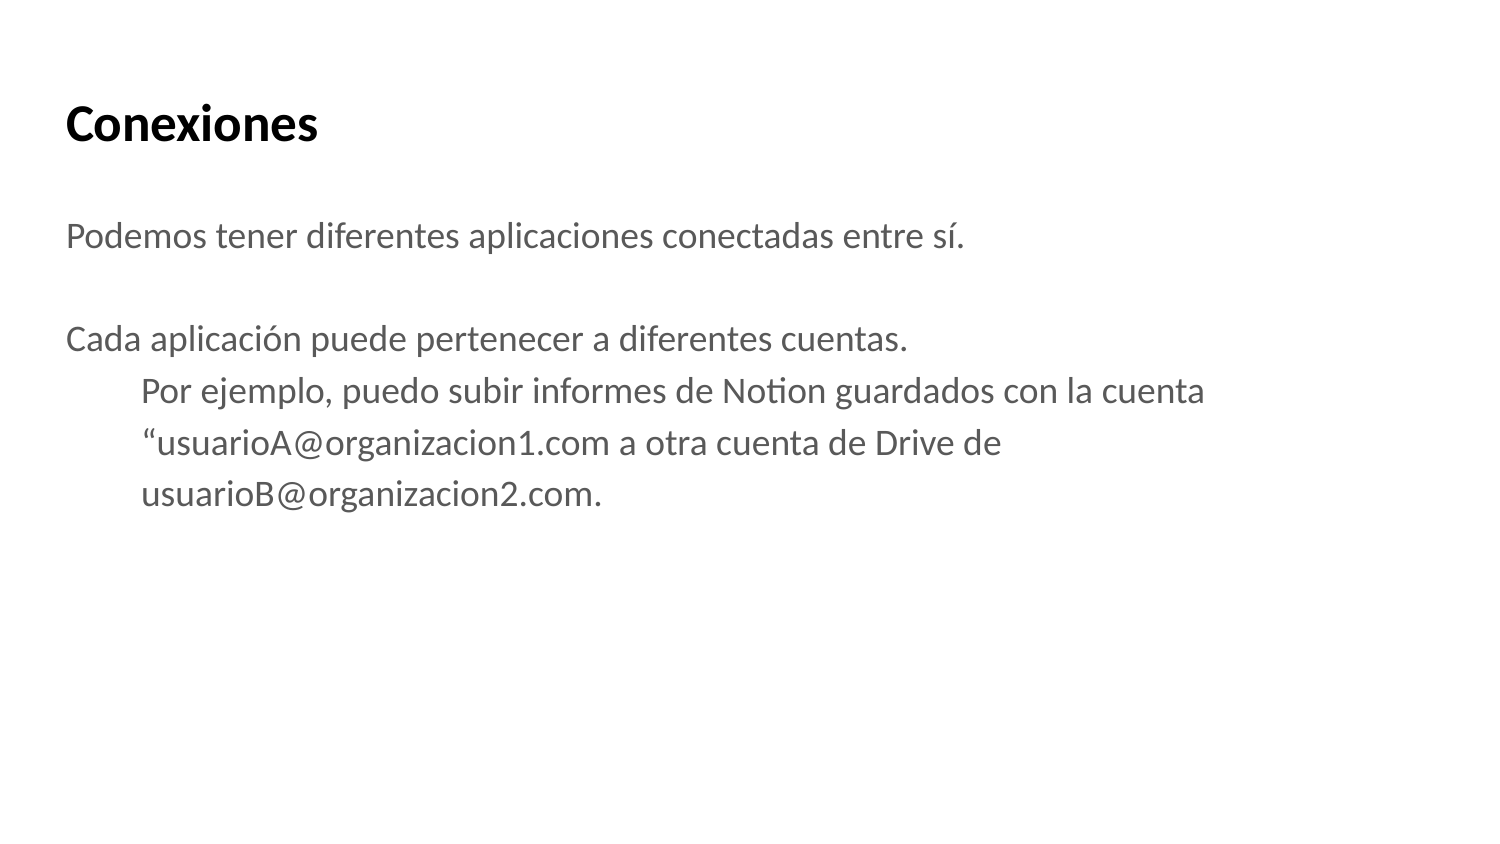

# Conexiones
Podemos tener diferentes aplicaciones conectadas entre sí.

Cada aplicación puede pertenecer a diferentes cuentas.
Por ejemplo, puedo subir informes de Notion guardados con la cuenta “usuarioA@organizacion1.com a otra cuenta de Drive de usuarioB@organizacion2.com.